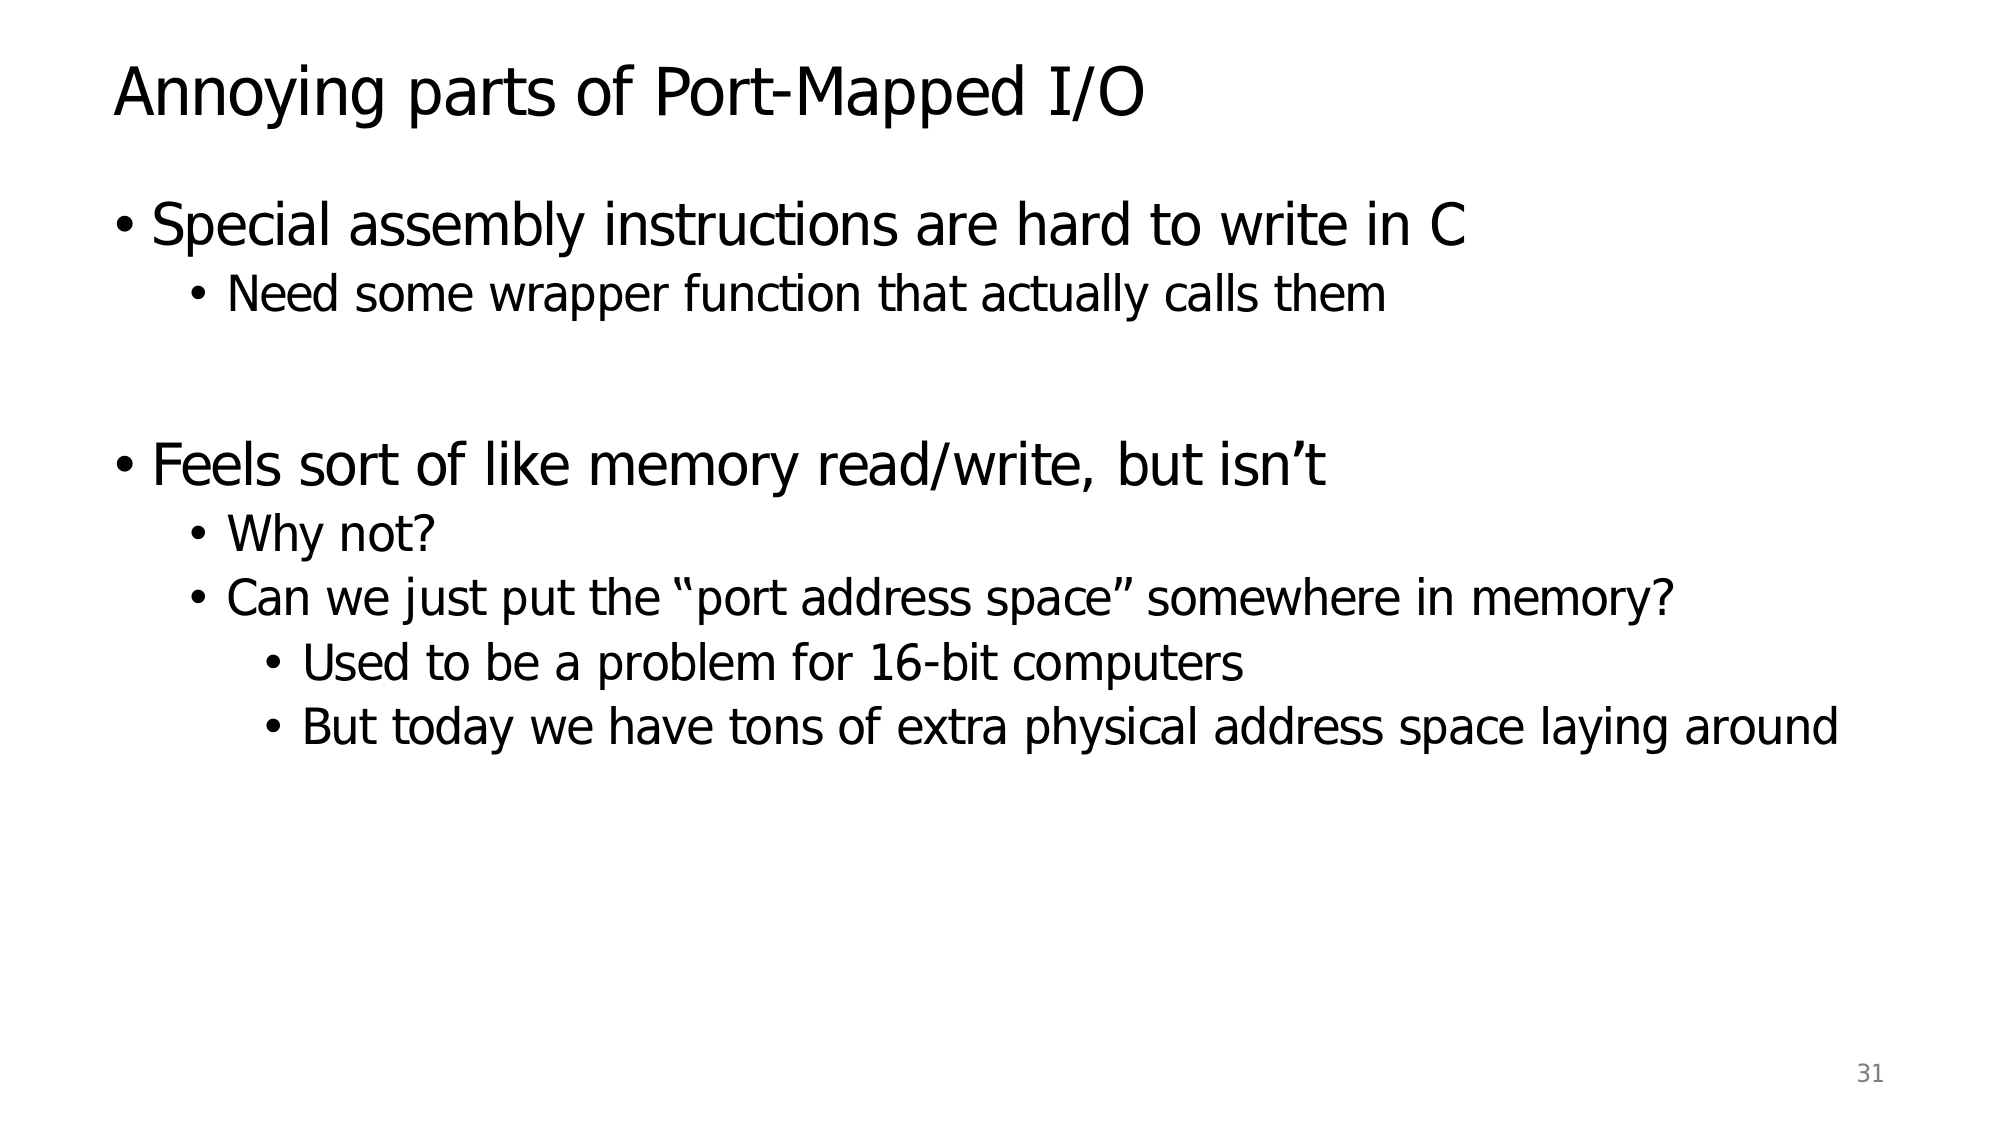

# Annoying parts of Port-Mapped I/O
Special assembly instructions are hard to write in C
Need some wrapper function that actually calls them

Feels sort of like memory read/write, but isn’t
Why not?
Can we just put the “port address space” somewhere in memory?
Used to be a problem for 16-bit computers
But today we have tons of extra physical address space laying around
31